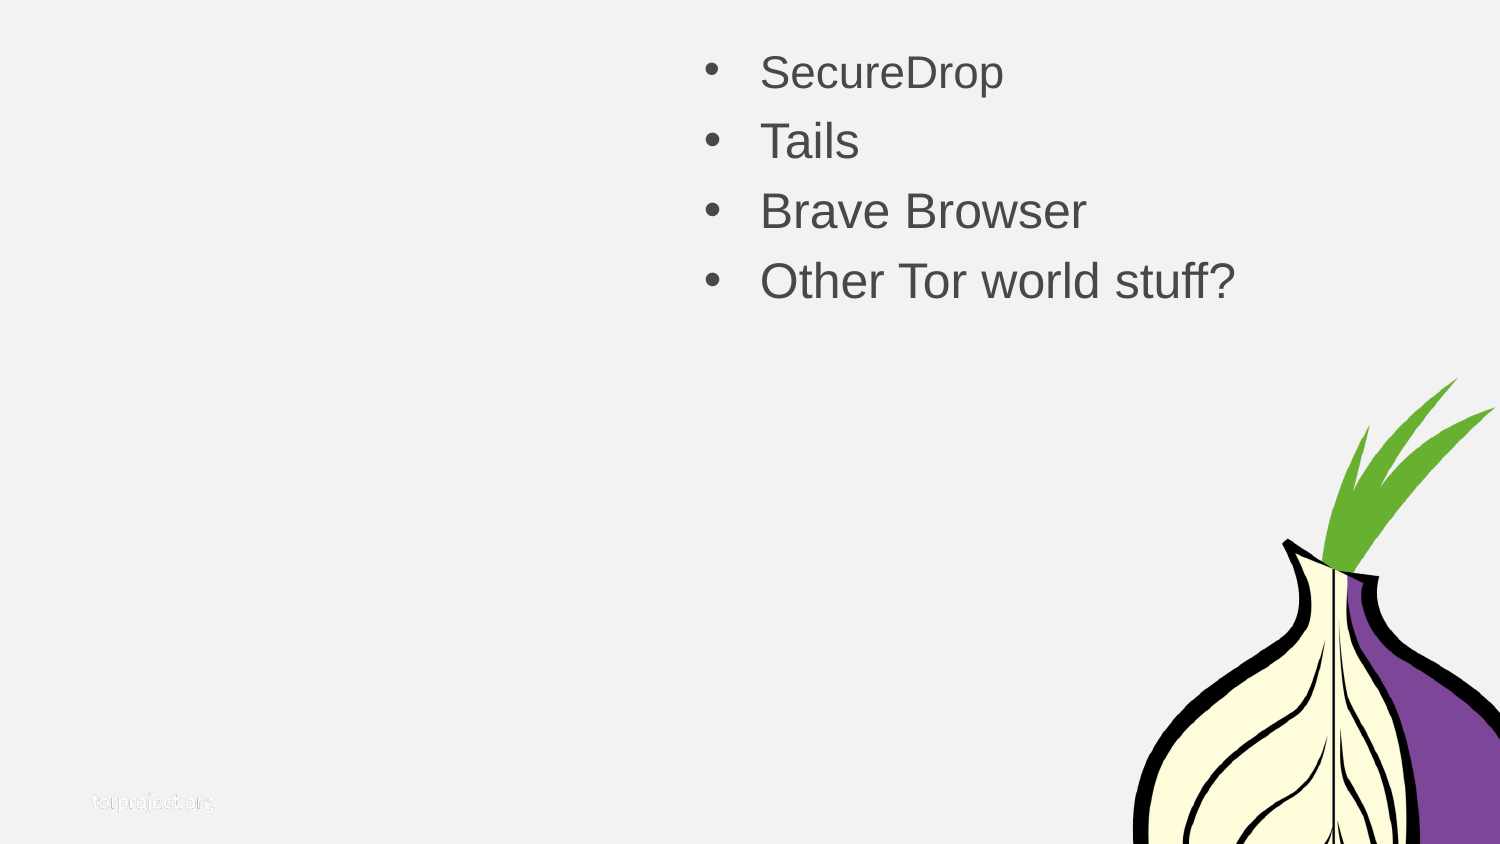

SecureDrop
Tails
Brave Browser
Other Tor world stuff?